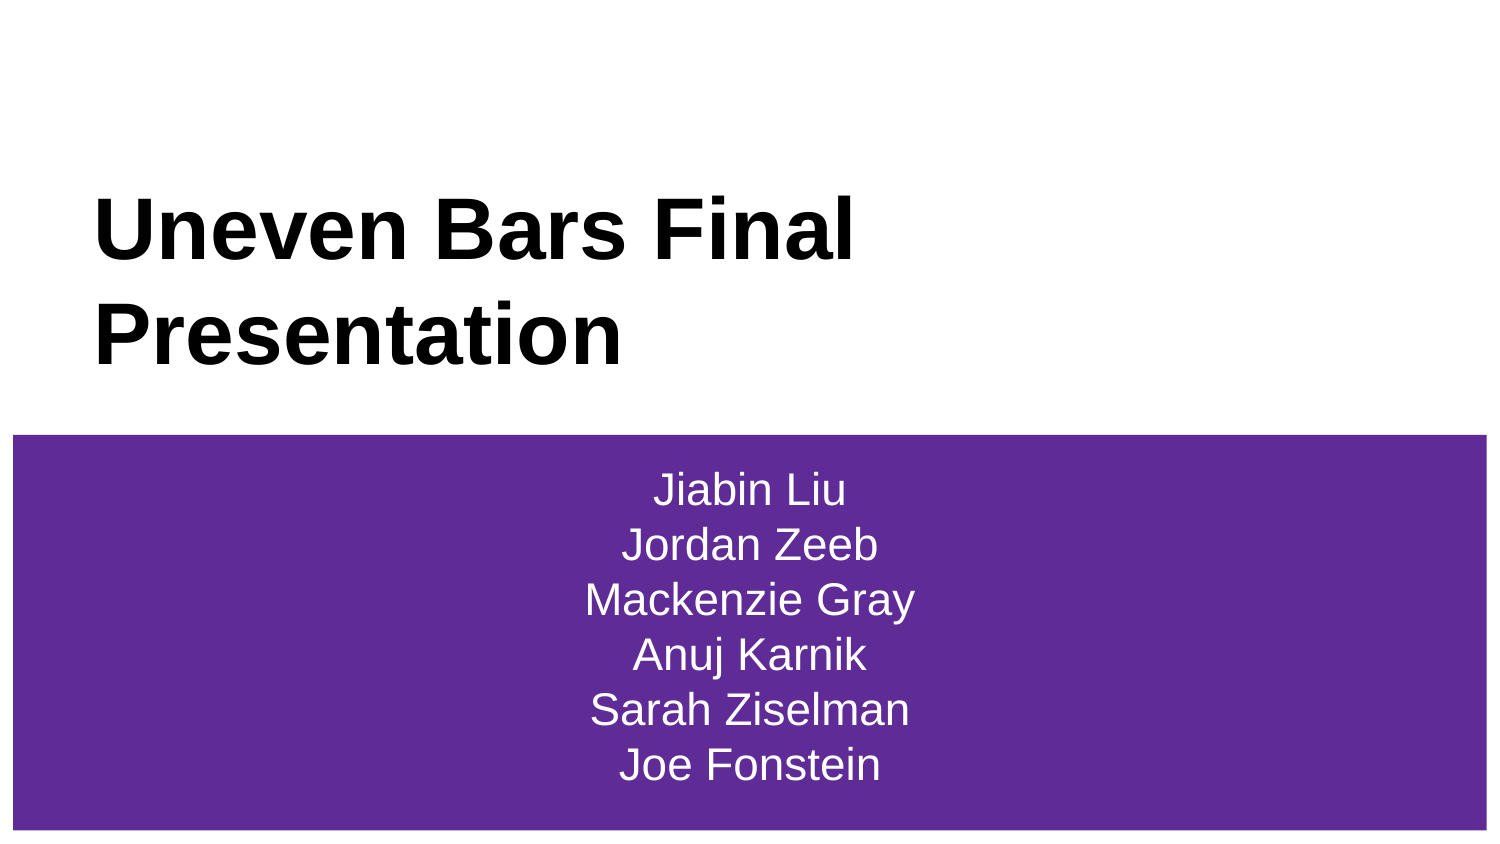

# Uneven Bars Final Presentation
Jiabin Liu
Jordan Zeeb
Mackenzie Gray
Anuj Karnik
Sarah Ziselman
Joe Fonstein